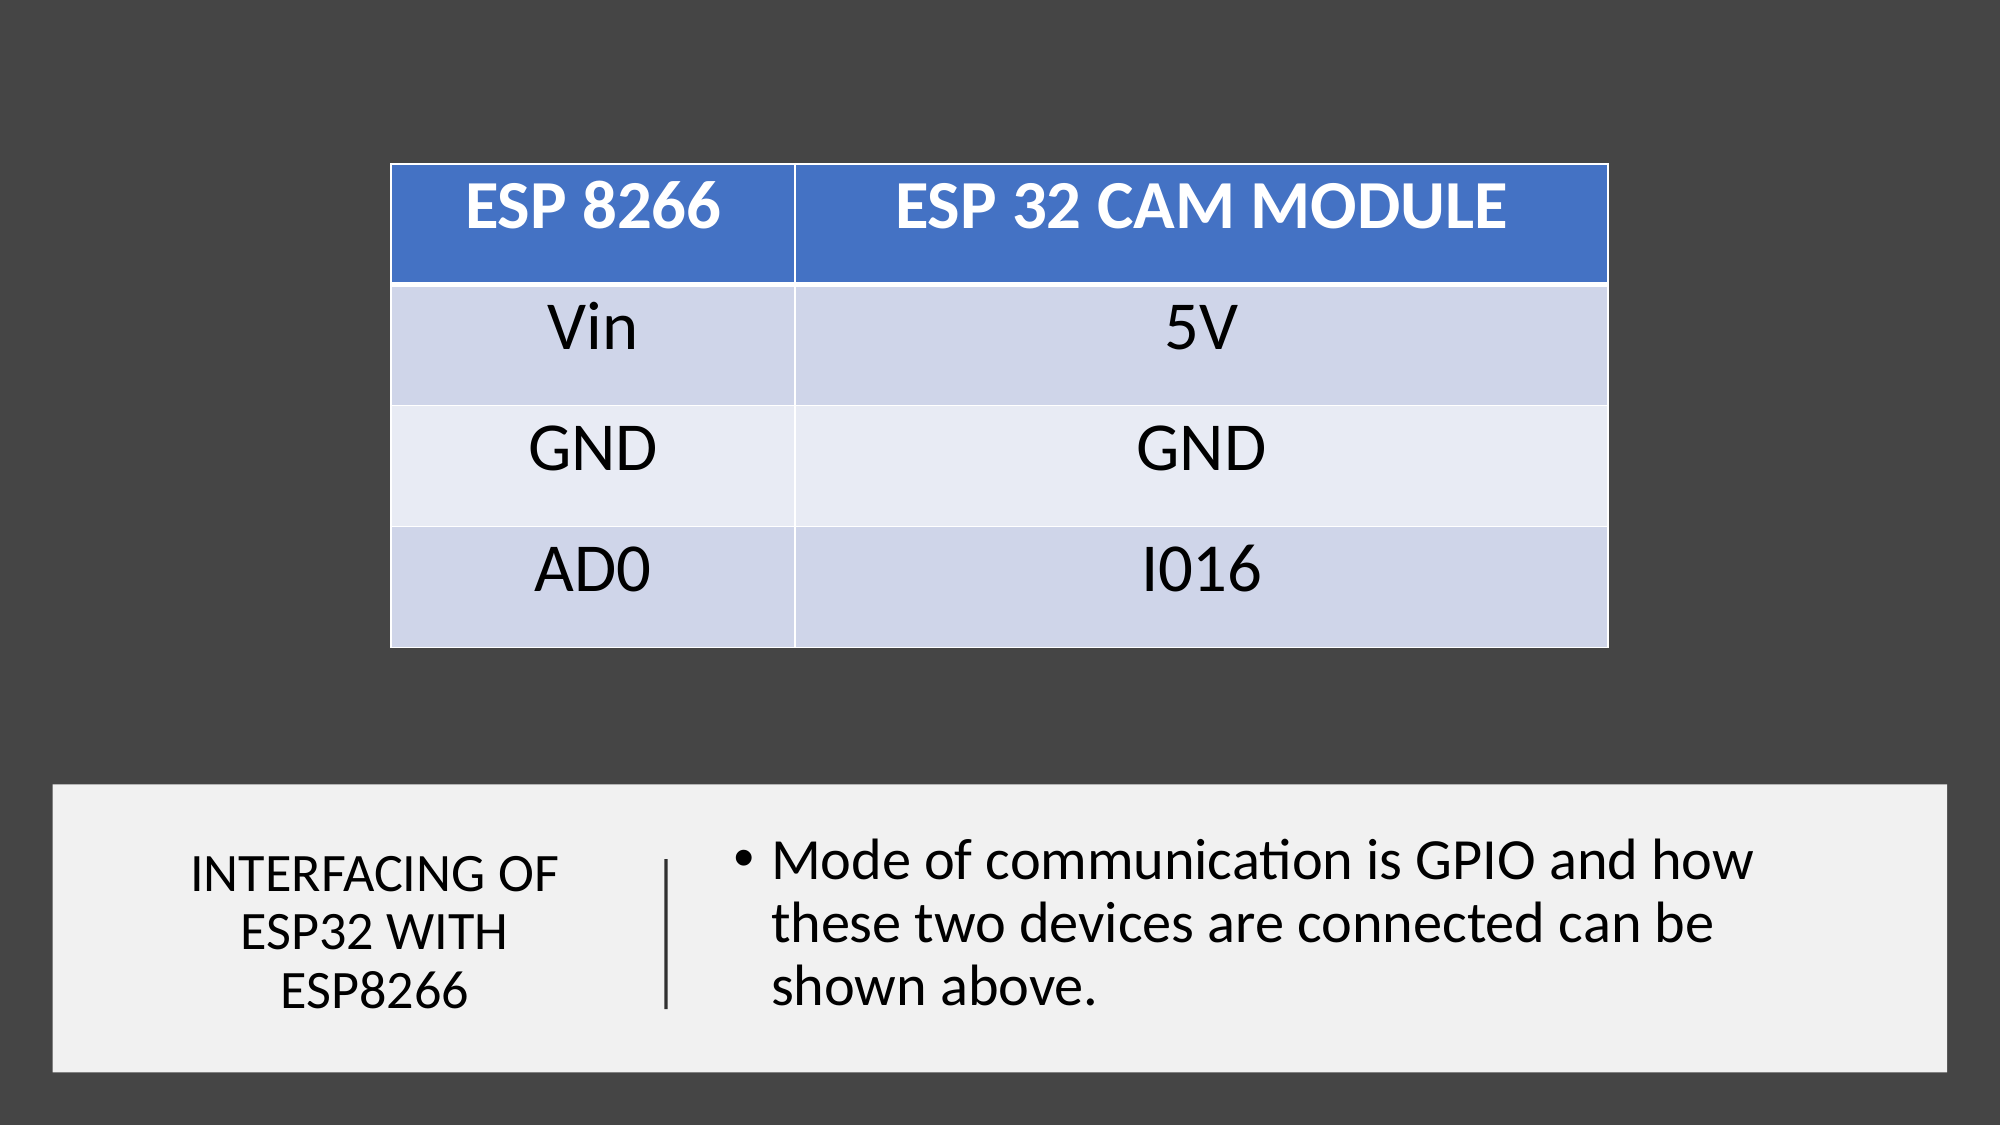

| ESP 8266 | ESP 32 CAM MODULE |
| --- | --- |
| Vin | 5V |
| GND | GND |
| AD0 | I016 |

# INTERFACING OF ESP32 WITH ESP8266
Mode of communication is GPIO and how these two devices are connected can be shown above.